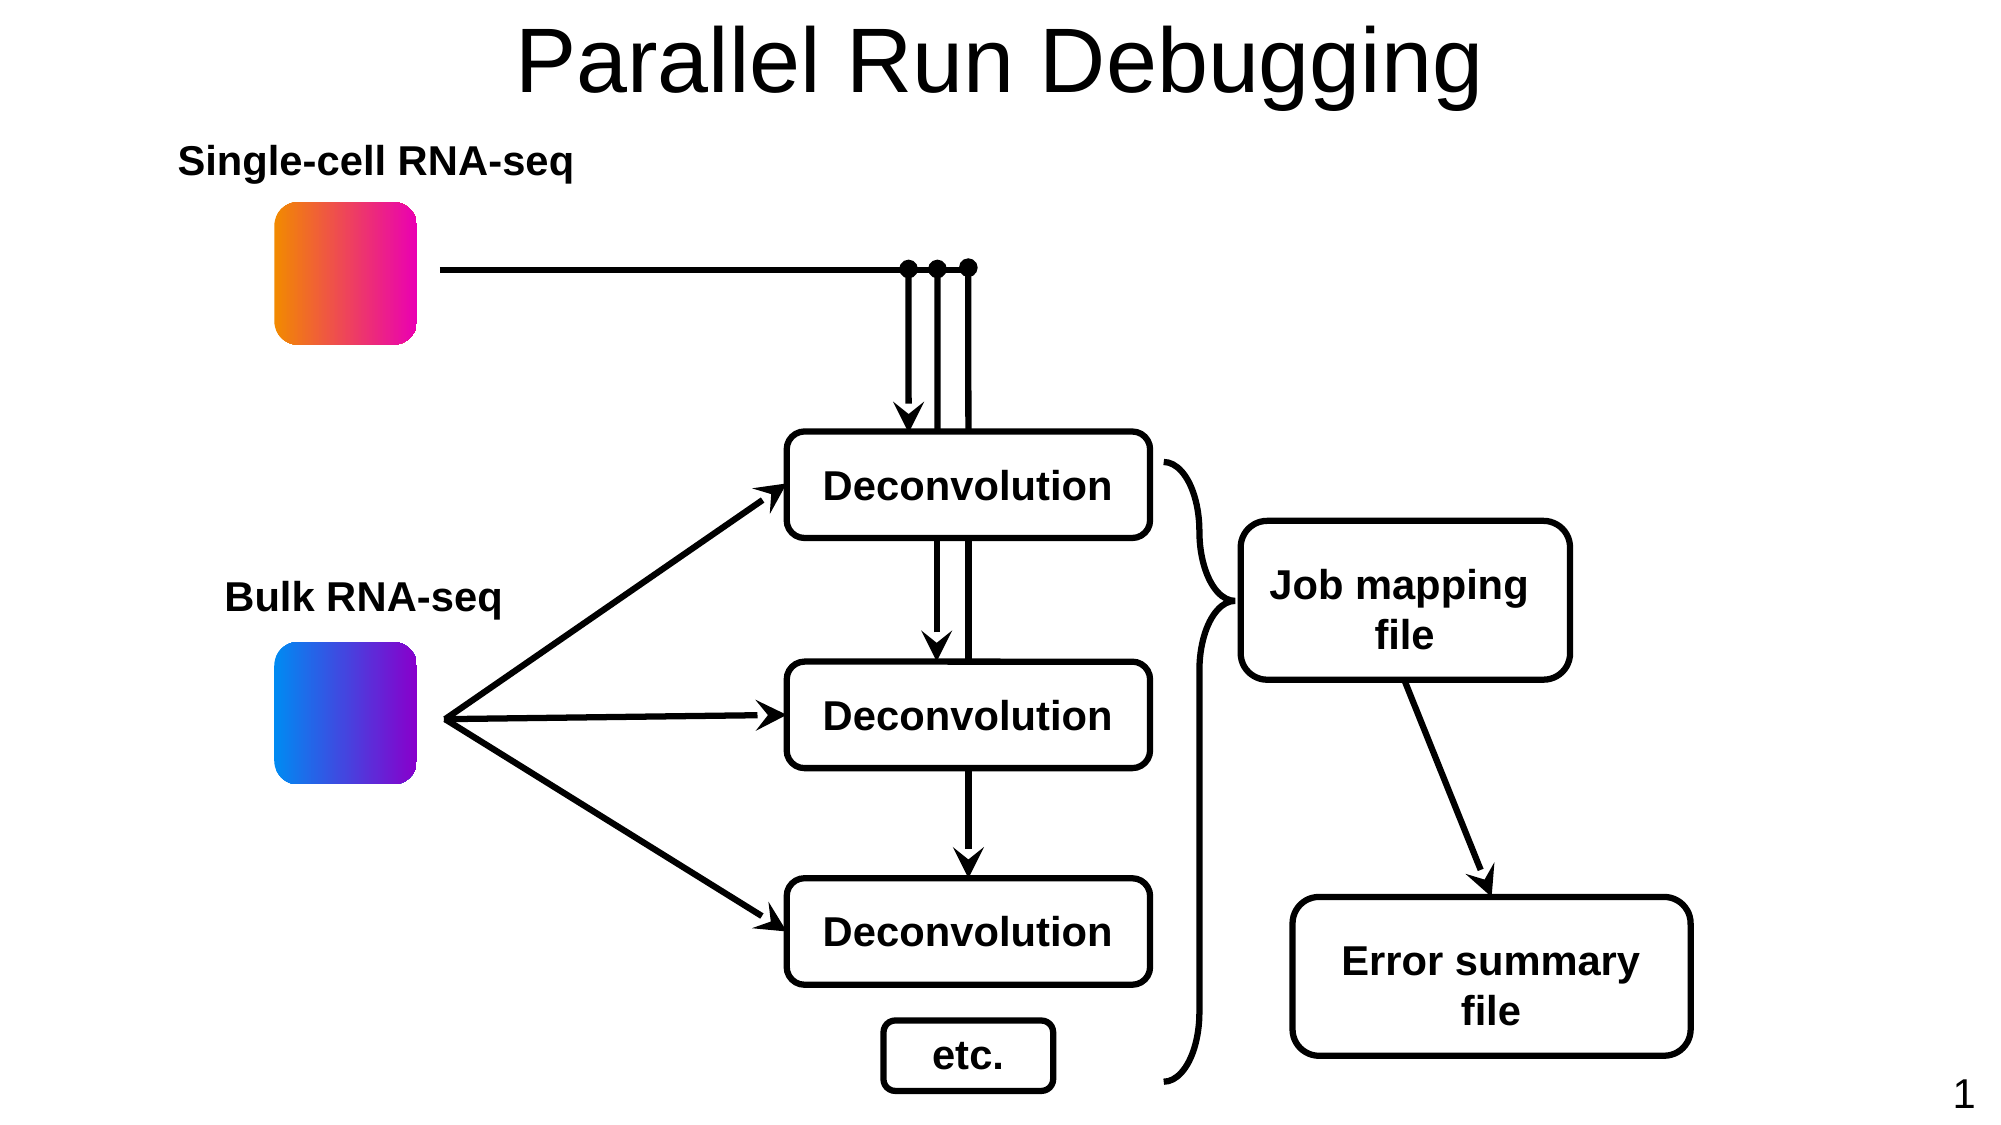

Parallel Run Debugging
Single-cell RNA-seq

Deconvolution

Job mapping
file
Bulk RNA-seq

Deconvolution

Deconvolution

Error summary file
etc.

15